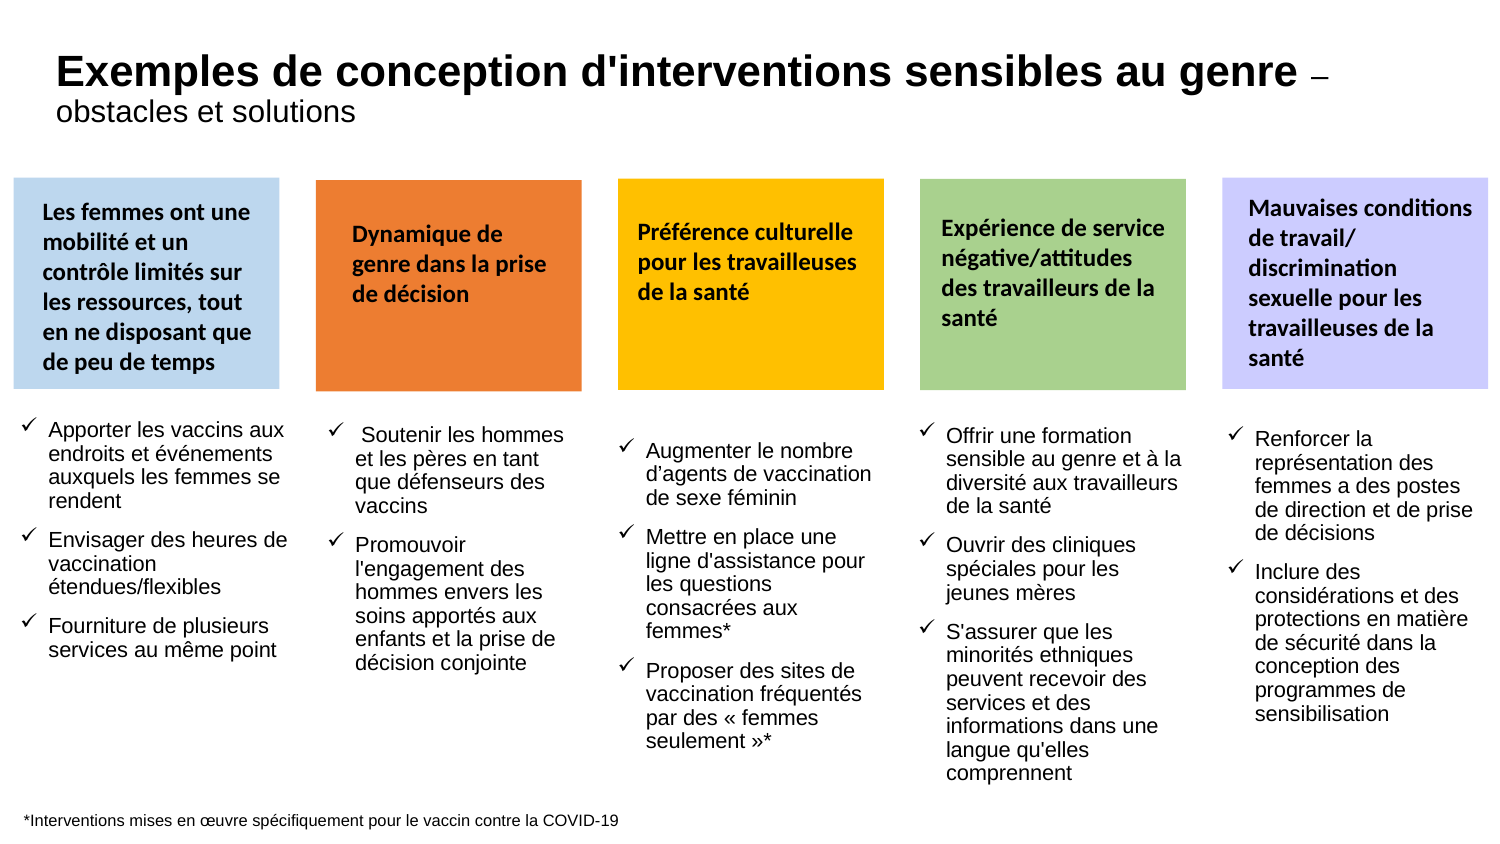

Exemples de conception d'interventions sensibles au genre – obstacles et solutions

Préférence culturelle pour les travailleuses de la santé

Mauvaises conditions de travail/ discrimination sexuelle pour les travailleuses de la santé
Les femmes ont une mobilité et un contrôle limités sur les ressources, tout en ne disposant que de peu de temps
Expérience de service négative/attitudes des travailleurs de la santé
Dynamique de genre dans la prise de décision
Renforcer la représentation des femmes a des postes de direction et de prise de décisions
Inclure des considérations et des protections en matière de sécurité dans la conception des programmes de sensibilisation
Apporter les vaccins aux endroits et événements auxquels les femmes se rendent
Envisager des heures de vaccination étendues/flexibles
Fourniture de plusieurs services au même point
 Soutenir les hommes et les pères en tant que défenseurs des vaccins
Promouvoir l'engagement des hommes envers les soins apportés aux enfants et la prise de décision conjointe
Augmenter le nombre d’agents de vaccination de sexe féminin
Mettre en place une ligne d'assistance pour les questions consacrées aux femmes*
Proposer des sites de vaccination fréquentés par des « femmes seulement »*
Offrir une formation sensible au genre et à la diversité aux travailleurs de la santé
Ouvrir des cliniques spéciales pour les jeunes mères
S'assurer que les minorités ethniques peuvent recevoir des services et des informations dans une langue qu'elles comprennent
*Interventions mises en œuvre spécifiquement pour le vaccin contre la COVID-19